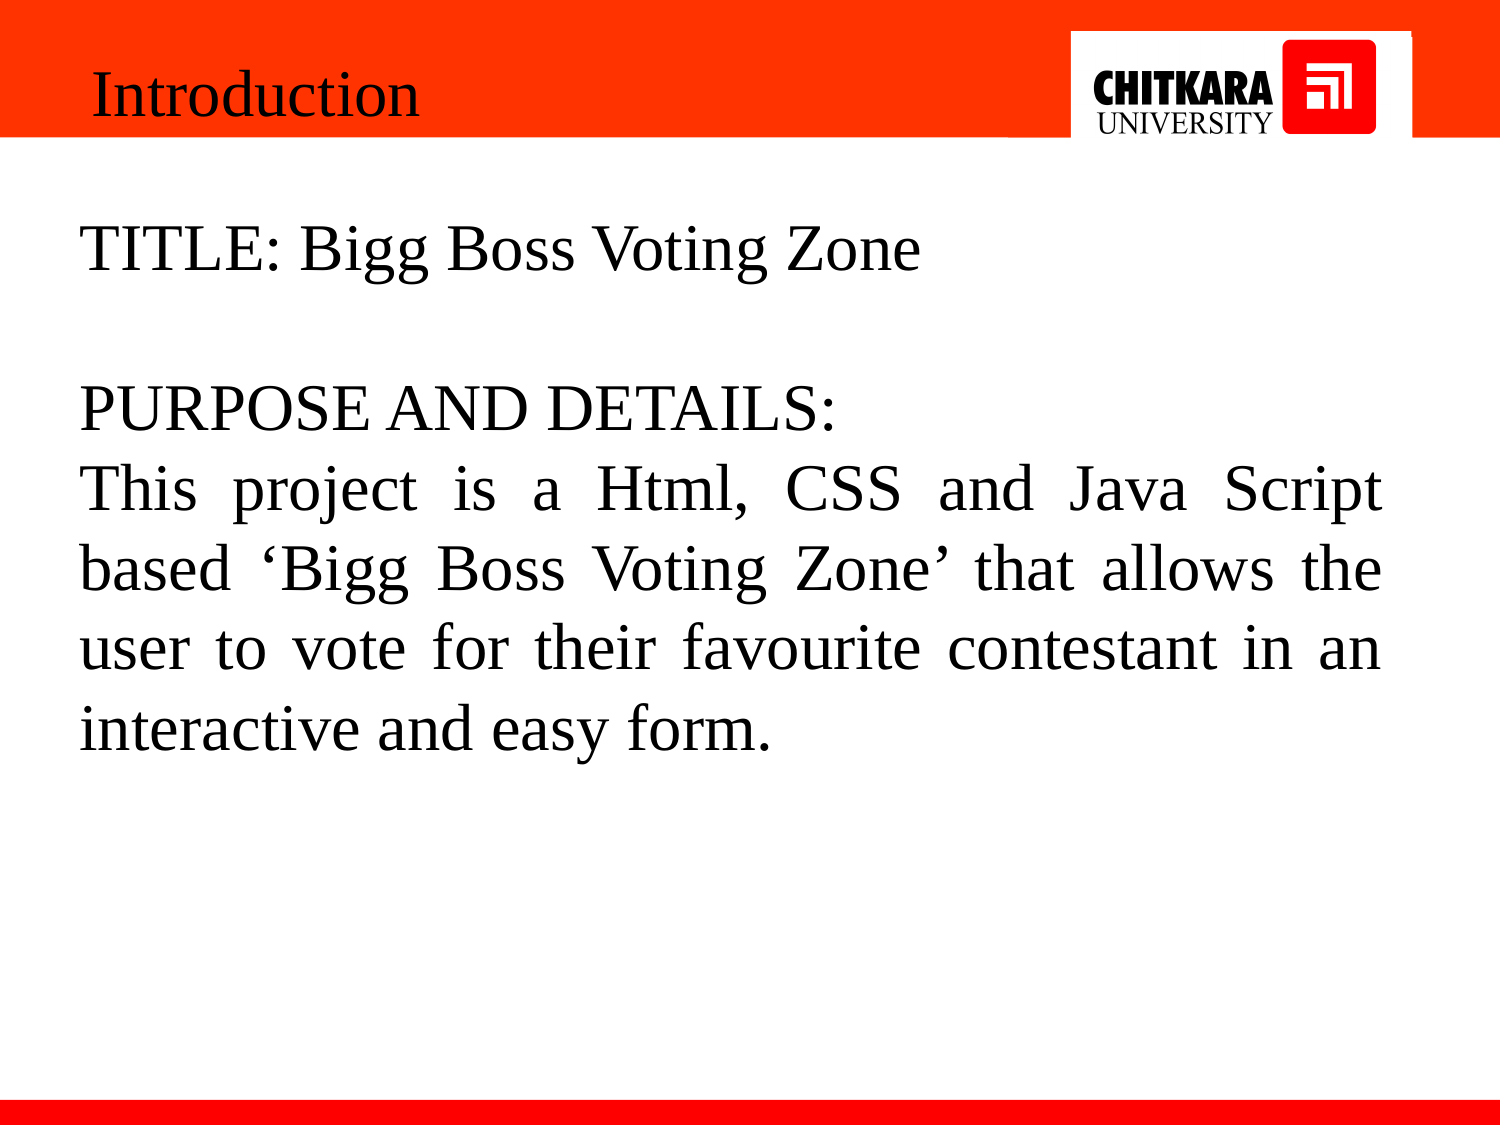

Introduction
TITLE: Bigg Boss Voting Zone

PURPOSE AND DETAILS:
This project is a Html, CSS and Java Script based ‘Bigg Boss Voting Zone’ that allows the user to vote for their favourite contestant in an interactive and easy form.